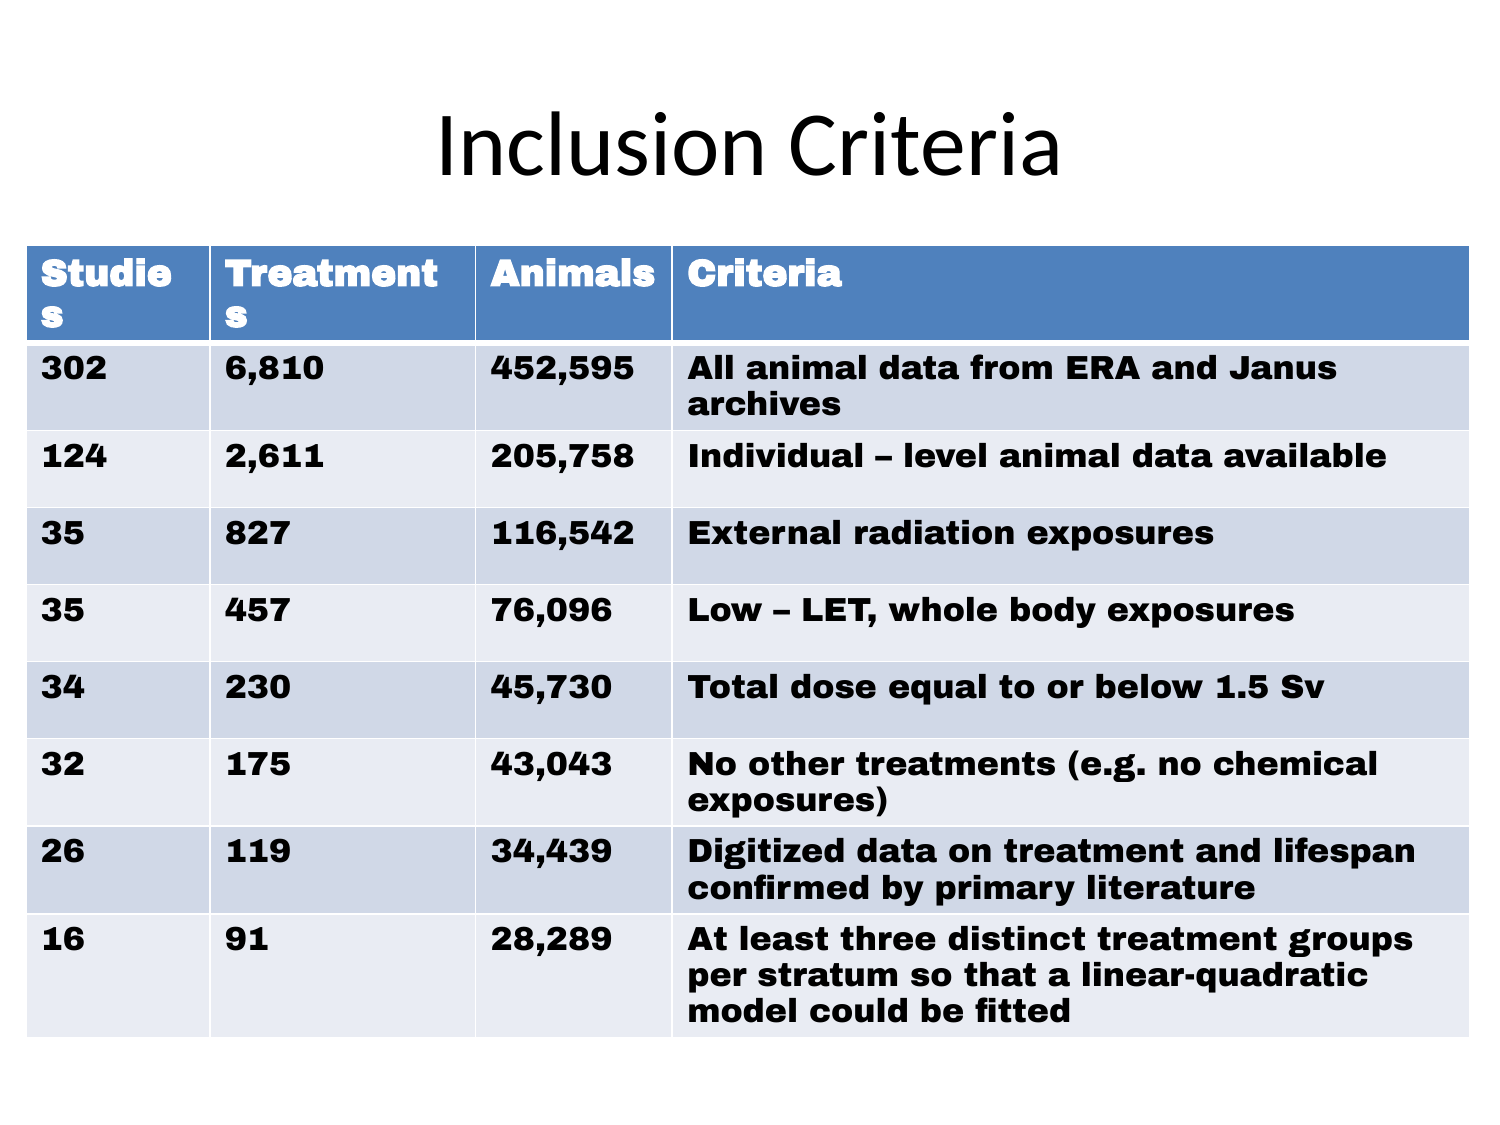

# Inclusion Criteria
| Studies | Treatments | Animals | Criteria |
| --- | --- | --- | --- |
| 302 | 6,810 | 452,595 | All animal data from ERA and Janus archives |
| 124 | 2,611 | 205,758 | Individual – level animal data available |
| 35 | 827 | 116,542 | External radiation exposures |
| 35 | 457 | 76,096 | Low – LET, whole body exposures |
| 34 | 230 | 45,730 | Total dose equal to or below 1.5 Sv |
| 32 | 175 | 43,043 | No other treatments (e.g. no chemical exposures) |
| 26 | 119 | 34,439 | Digitized data on treatment and lifespan confirmed by primary literature |
| 16 | 91 | 28,289 | At least three distinct treatment groups per stratum so that a linear-quadratic model could be fitted |